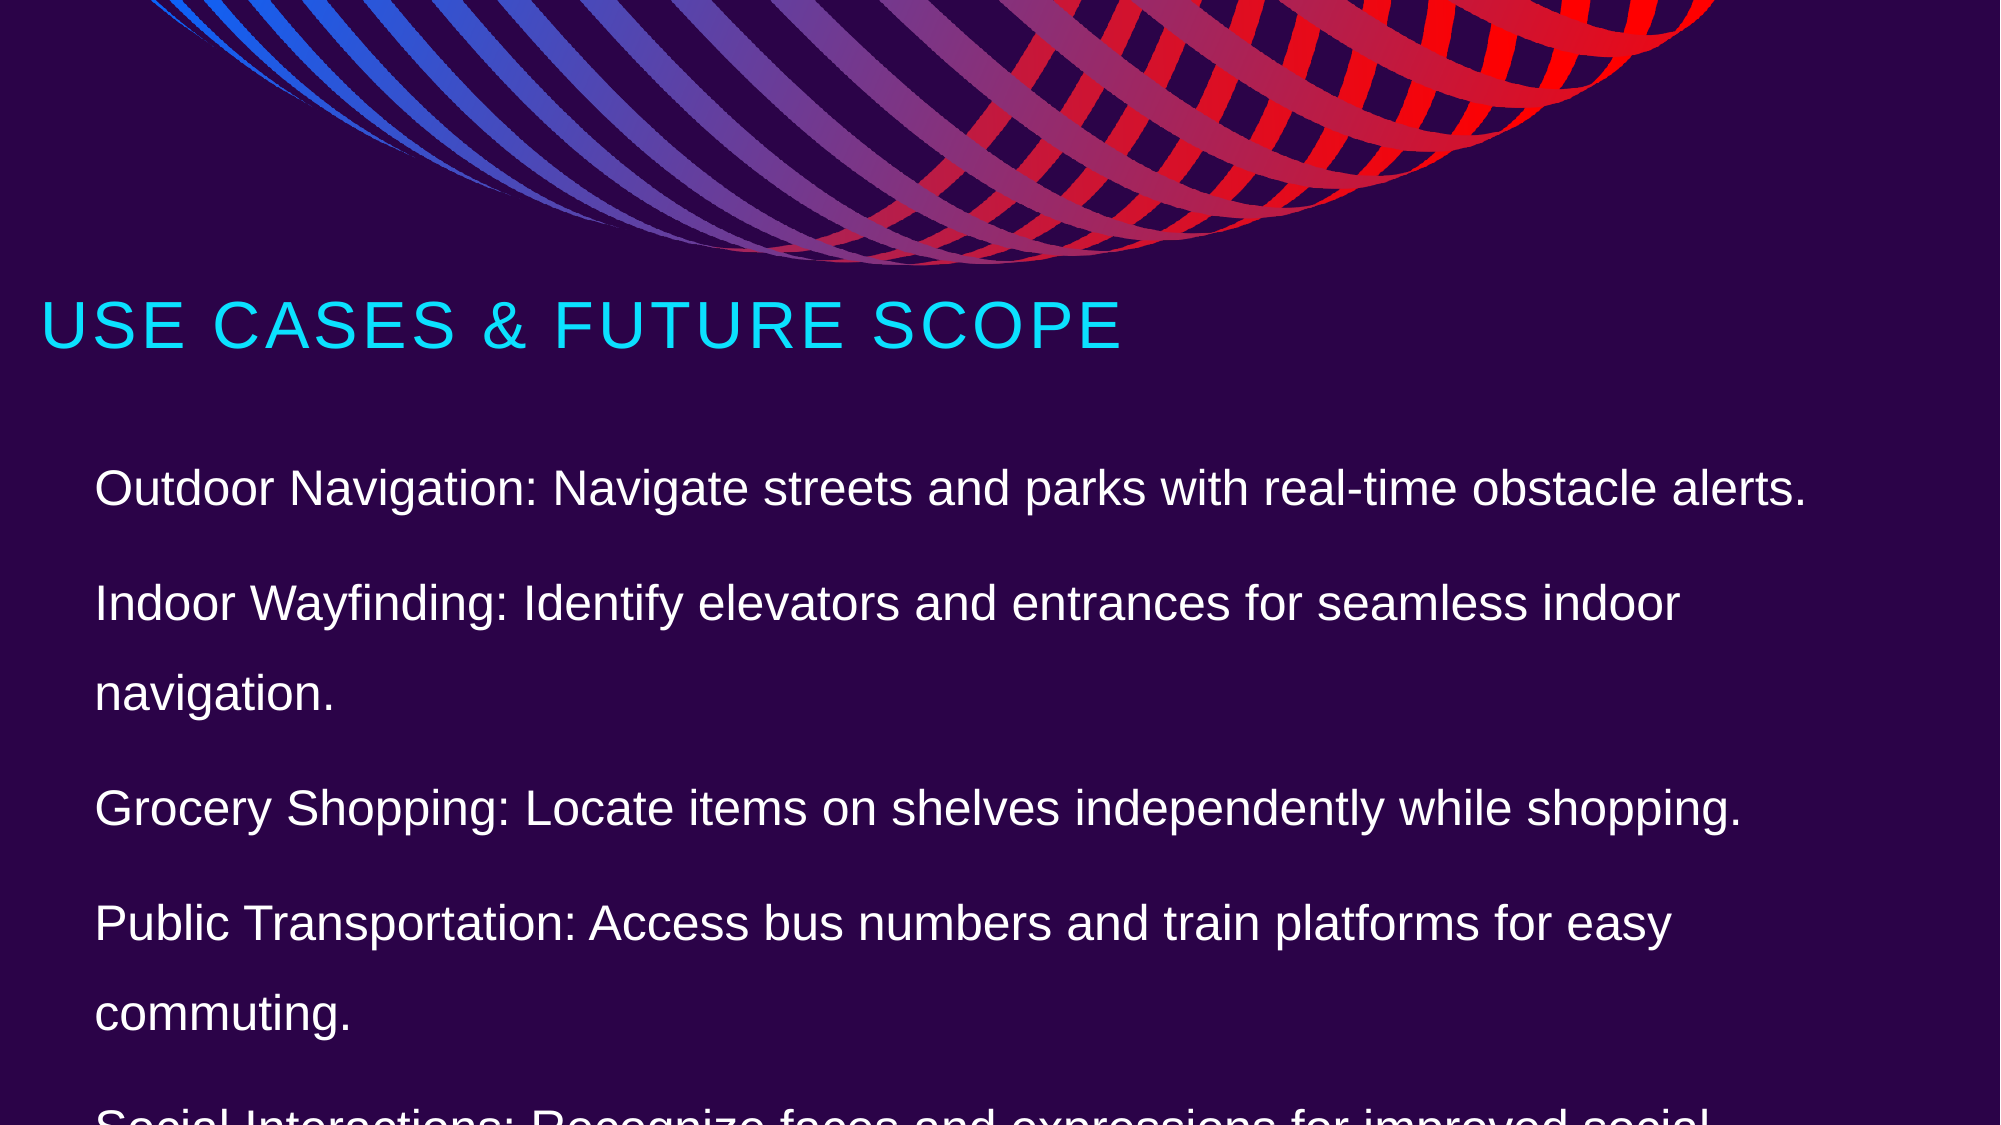

Use cases & future scope
Outdoor Navigation: Navigate streets and parks with real-time obstacle alerts.
Indoor Wayfinding: Identify elevators and entrances for seamless indoor navigation.
Grocery Shopping: Locate items on shelves independently while shopping.
Public Transportation: Access bus numbers and train platforms for easy commuting.
Social Interactions: Recognize faces and expressions for improved social interactions.